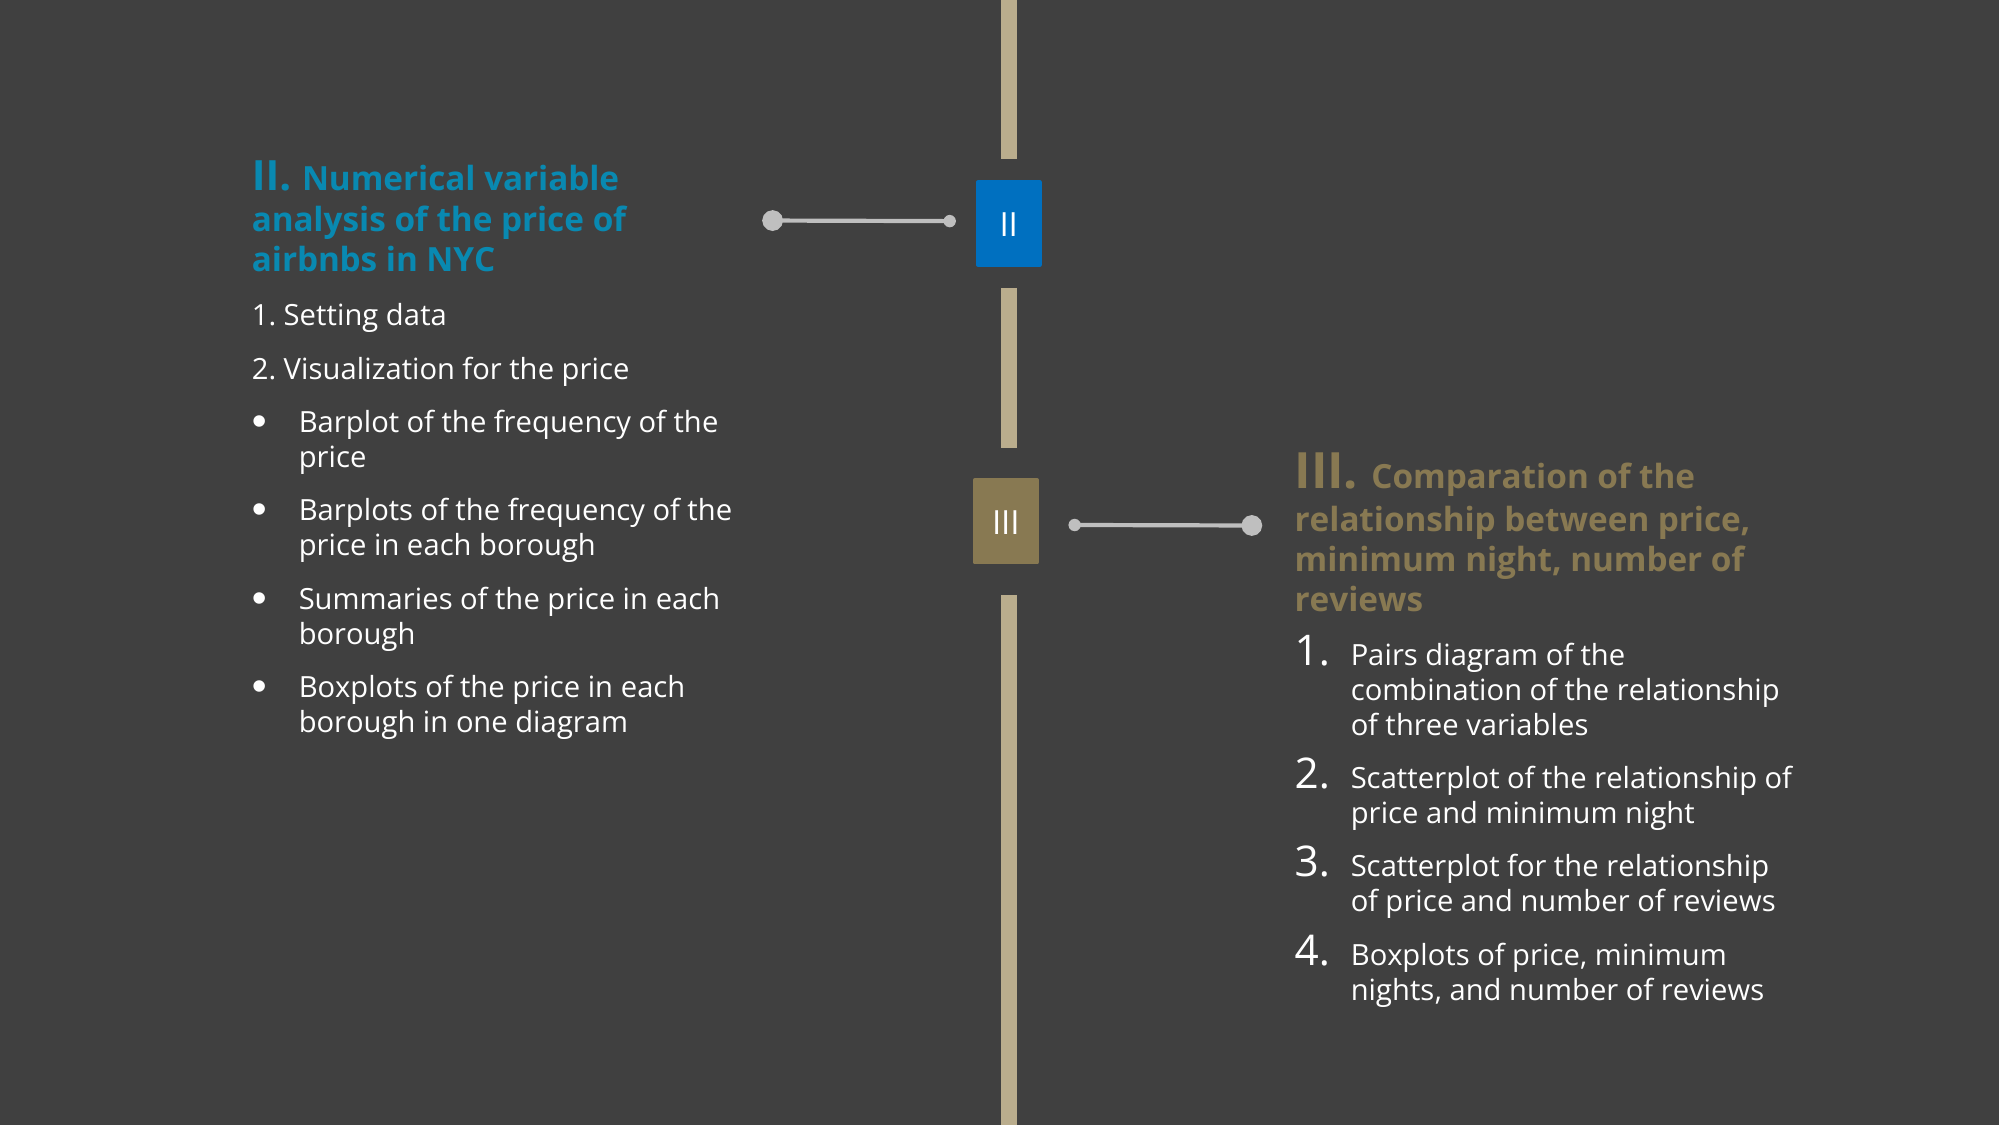

II. Numerical variable analysis of the price of airbnbs in NYC
1. Setting data
2. Visualization for the price
Barplot of the frequency of the price
Barplots of the frequency of the price in each borough
Summaries of the price in each borough
Boxplots of the price in each borough in one diagram

II
III. Comparation of the relationship between price, minimum night, number of reviews
Pairs diagram of the combination of the relationship of three variables
Scatterplot of the relationship of price and minimum night
Scatterplot for the relationship of price and number of reviews
Boxplots of price, minimum nights, and number of reviews

III